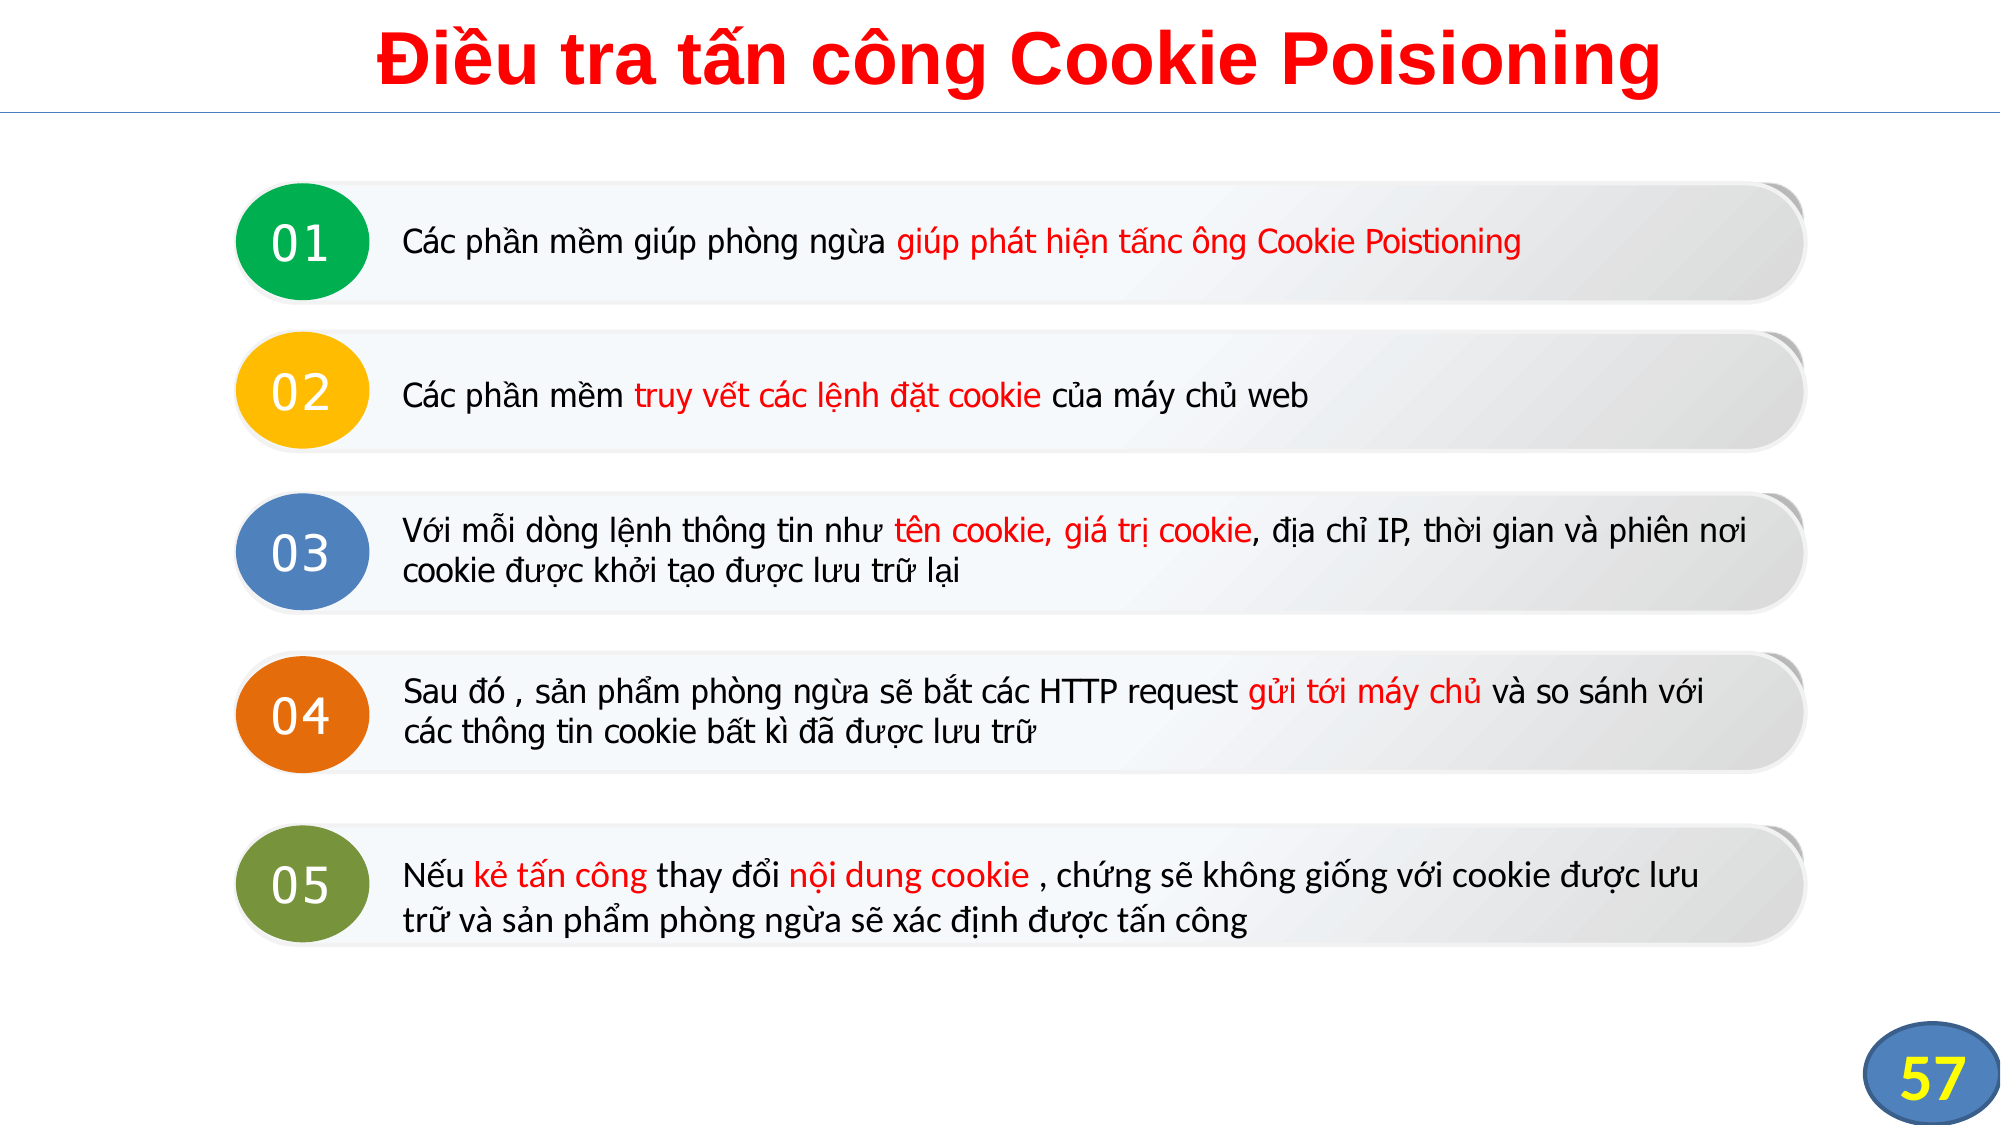

Điều tra tấn công Cookie Poisioning

01
Các phần mềm giúp phòng ngừa giúp phát hiện tấnc ông Cookie Poistioning

02
Các phần mềm truy vết các lệnh đặt cookie của máy chủ web

03
Với mỗi dòng lệnh thông tin như tên cookie, giá trị cookie, địa chỉ IP, thời gian và phiên nơi cookie được khởi tạo được lưu trữ lại

04
Sau đó , sản phẩm phòng ngừa sẽ bắt các HTTP request gửi tới máy chủ và so sánh với các thông tin cookie bất kì đã được lưu trữ

05
Nếu kẻ tấn công thay đổi nội dung cookie , chứng sẽ không giống với cookie được lưu trữ và sản phẩm phòng ngừa sẽ xác định được tấn công
57